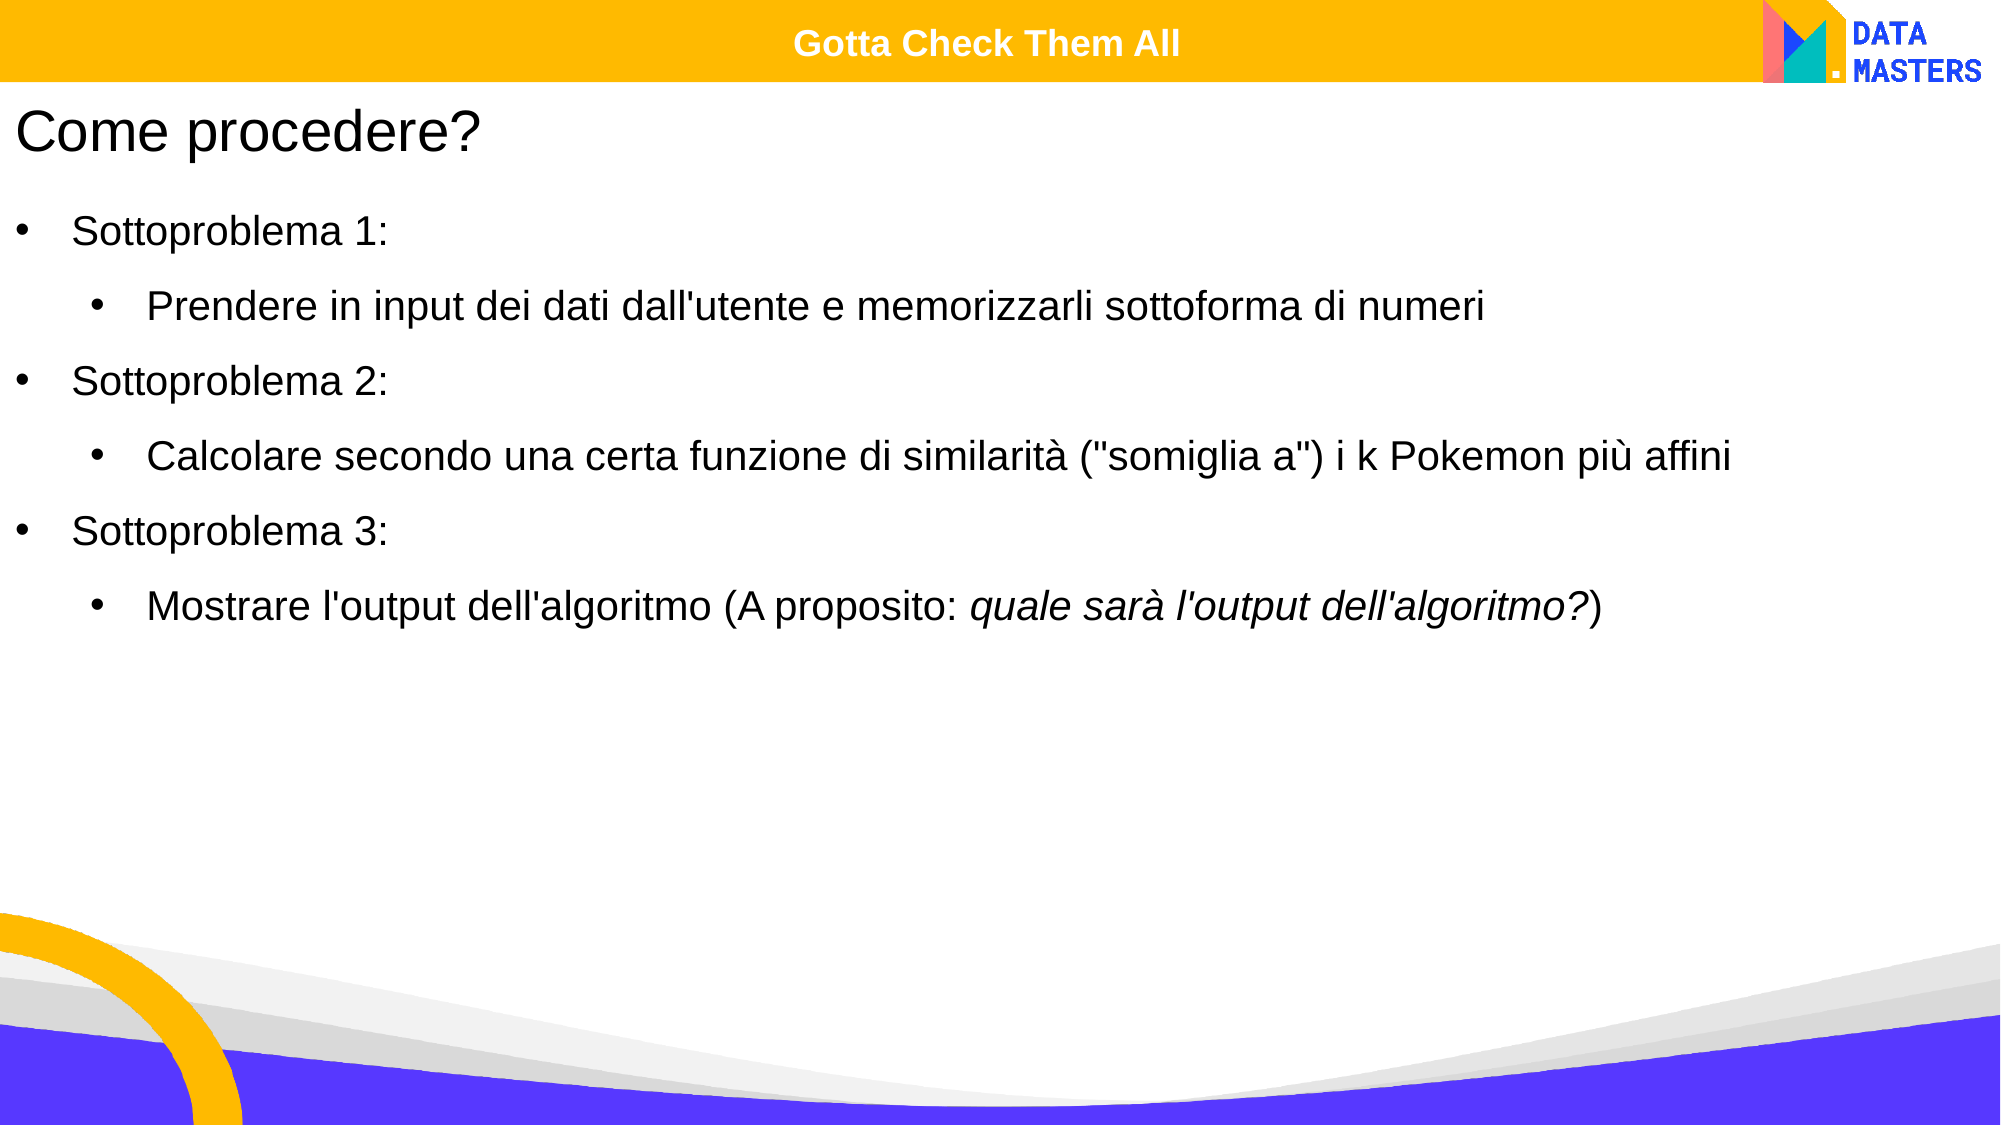

Gotta Check Them All
Come procedere?
Sottoproblema 1:
Prendere in input dei dati dall'utente e memorizzarli sottoforma di numeri
Sottoproblema 2:
Calcolare secondo una certa funzione di similarità ("somiglia a") i k Pokemon più affini
Sottoproblema 3:
Mostrare l'output dell'algoritmo (A proposito: quale sarà l'output dell'algoritmo?)